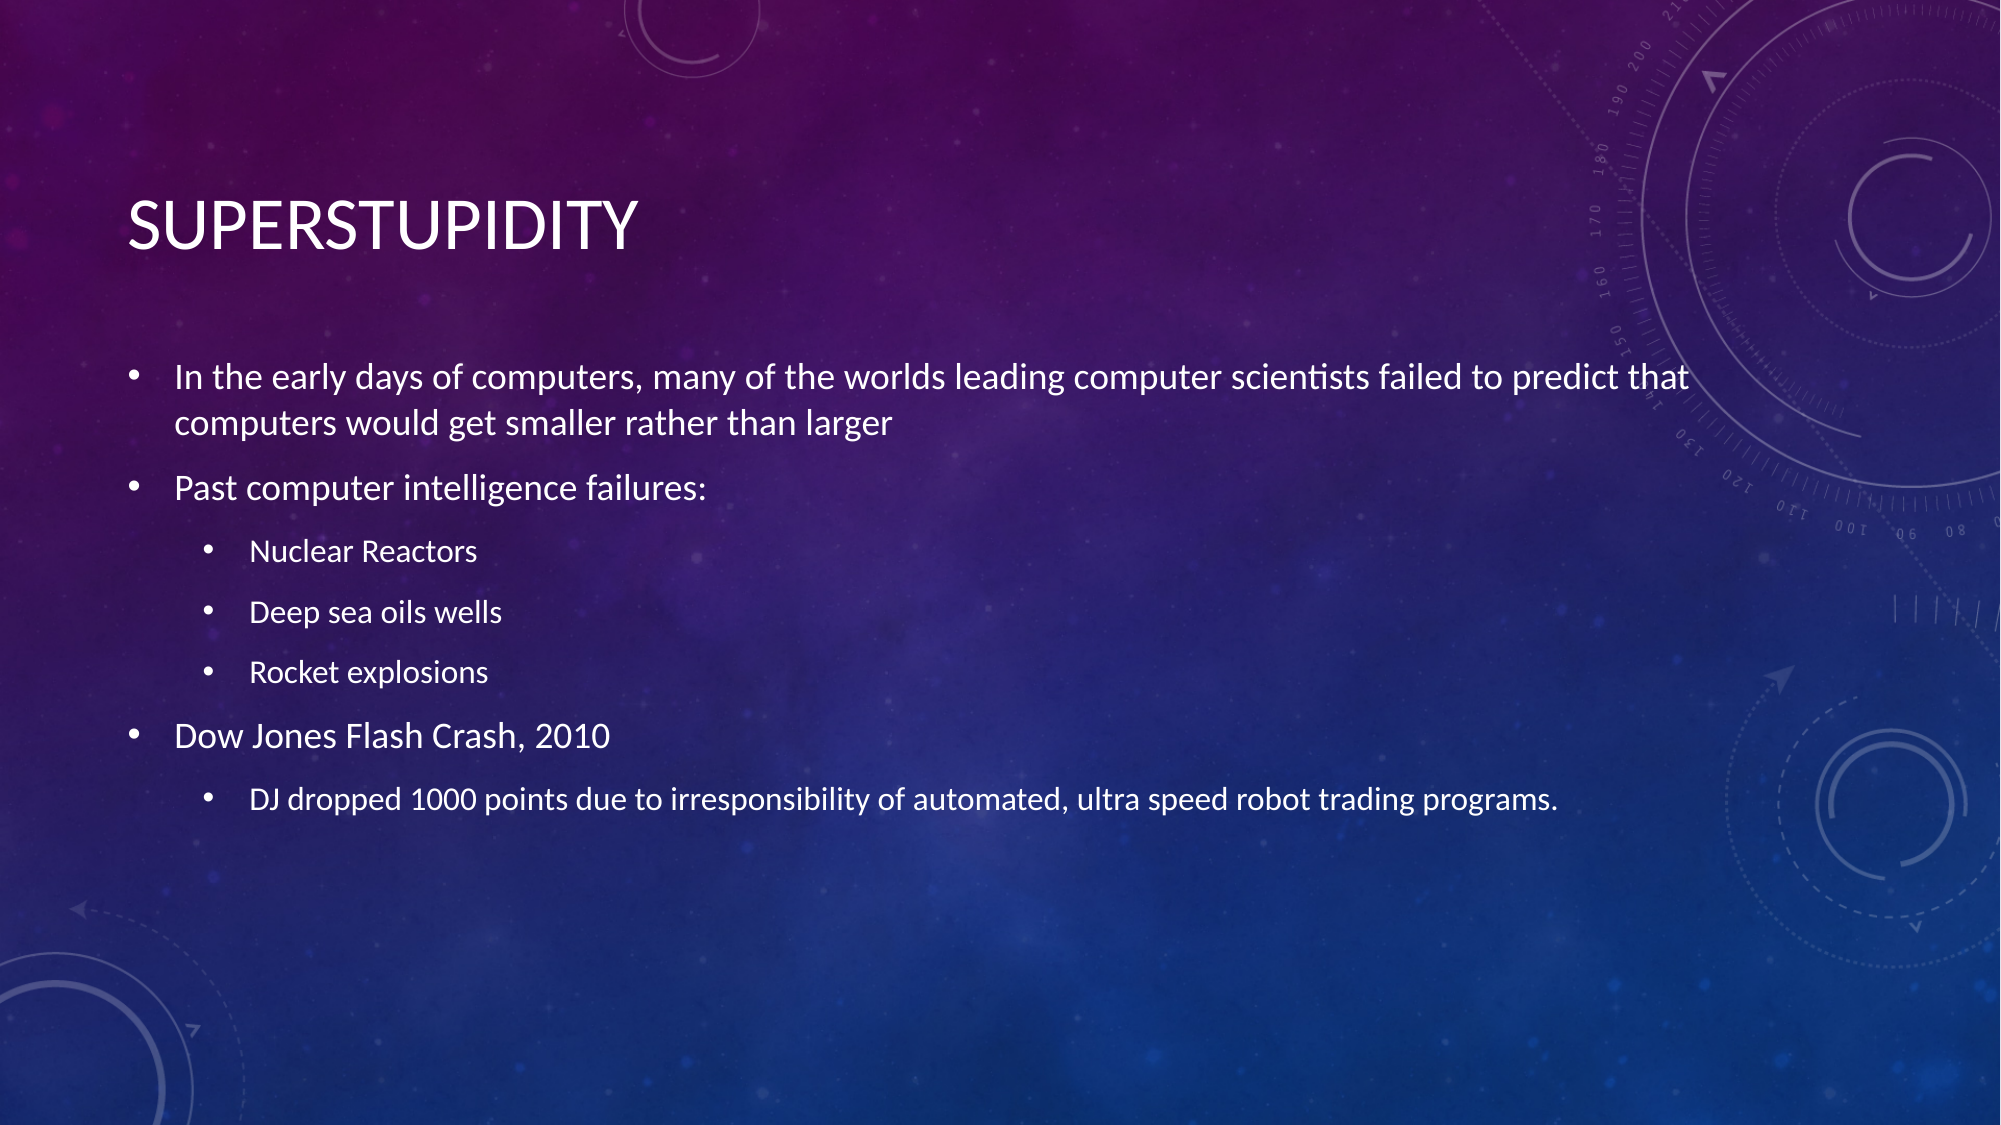

# Superstupidity
In the early days of computers, many of the worlds leading computer scientists failed to predict that computers would get smaller rather than larger
Past computer intelligence failures:
Nuclear Reactors
Deep sea oils wells
Rocket explosions
Dow Jones Flash Crash, 2010
DJ dropped 1000 points due to irresponsibility of automated, ultra speed robot trading programs.